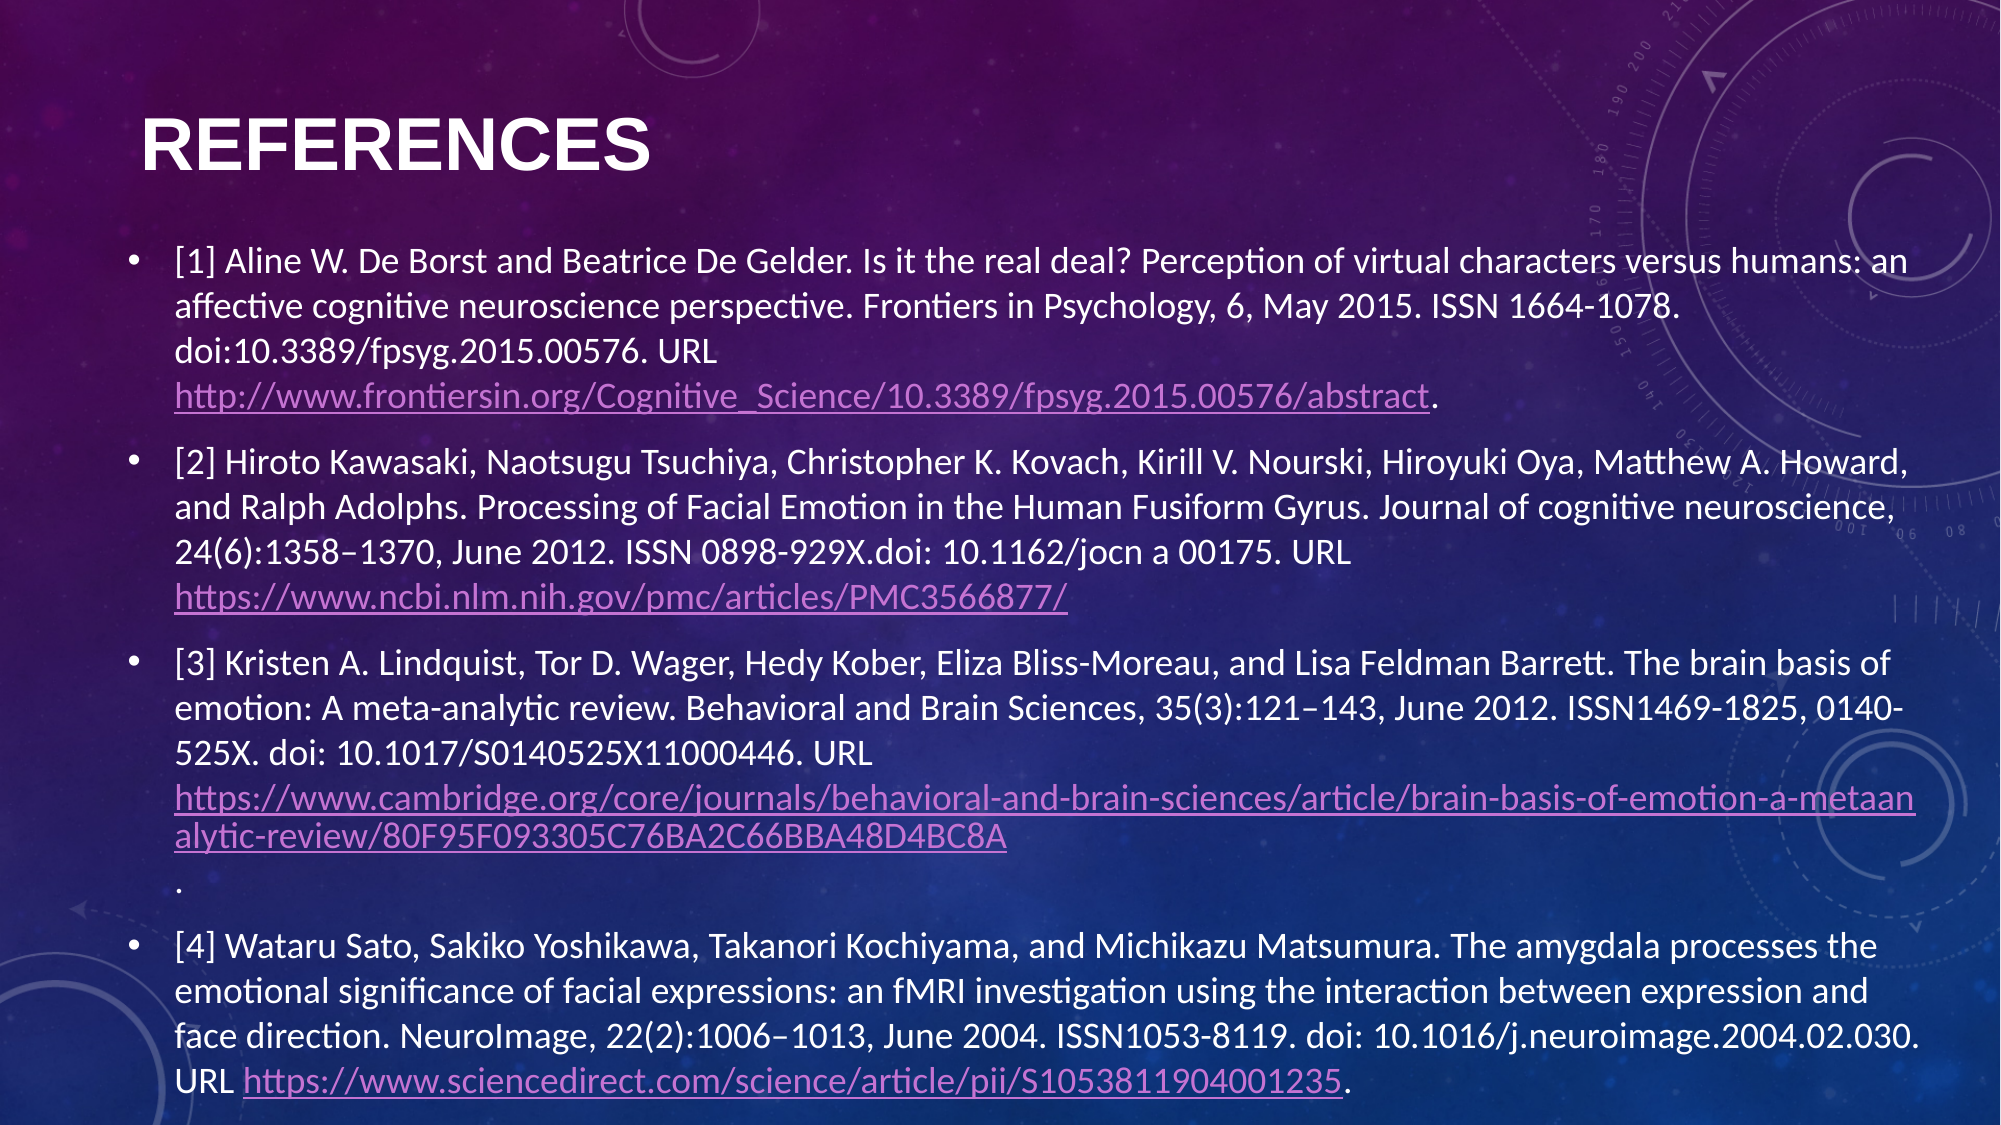

# References
[1] Aline W. De Borst and Beatrice De Gelder. Is it the real deal? Perception of virtual characters versus humans: an affective cognitive neuroscience perspective. Frontiers in Psychology, 6, May 2015. ISSN 1664-1078. doi:10.3389/fpsyg.2015.00576. URL http://www.frontiersin.org/Cognitive_Science/10.3389/fpsyg.2015.00576/abstract.
[2] Hiroto Kawasaki, Naotsugu Tsuchiya, Christopher K. Kovach, Kirill V. Nourski, Hiroyuki Oya, Matthew A. Howard, and Ralph Adolphs. Processing of Facial Emotion in the Human Fusiform Gyrus. Journal of cognitive neuroscience, 24(6):1358–1370, June 2012. ISSN 0898-929X.doi: 10.1162/jocn a 00175. URL https://www.ncbi.nlm.nih.gov/pmc/articles/PMC3566877/
[3] Kristen A. Lindquist, Tor D. Wager, Hedy Kober, Eliza Bliss-Moreau, and Lisa Feldman Barrett. The brain basis of emotion: A meta-analytic review. Behavioral and Brain Sciences, 35(3):121–143, June 2012. ISSN1469-1825, 0140-525X. doi: 10.1017/S0140525X11000446. URL https://www.cambridge.org/core/journals/behavioral-and-brain-sciences/article/brain-basis-of-emotion-a-metaanalytic-review/80F95F093305C76BA2C66BBA48D4BC8A.
[4] Wataru Sato, Sakiko Yoshikawa, Takanori Kochiyama, and Michikazu Matsumura. The amygdala processes the emotional significance of facial expressions: an fMRI investigation using the interaction between expression and face direction. NeuroImage, 22(2):1006–1013, June 2004. ISSN1053-8119. doi: 10.1016/j.neuroimage.2004.02.030. URL https://www.sciencedirect.com/science/article/pii/S1053811904001235.